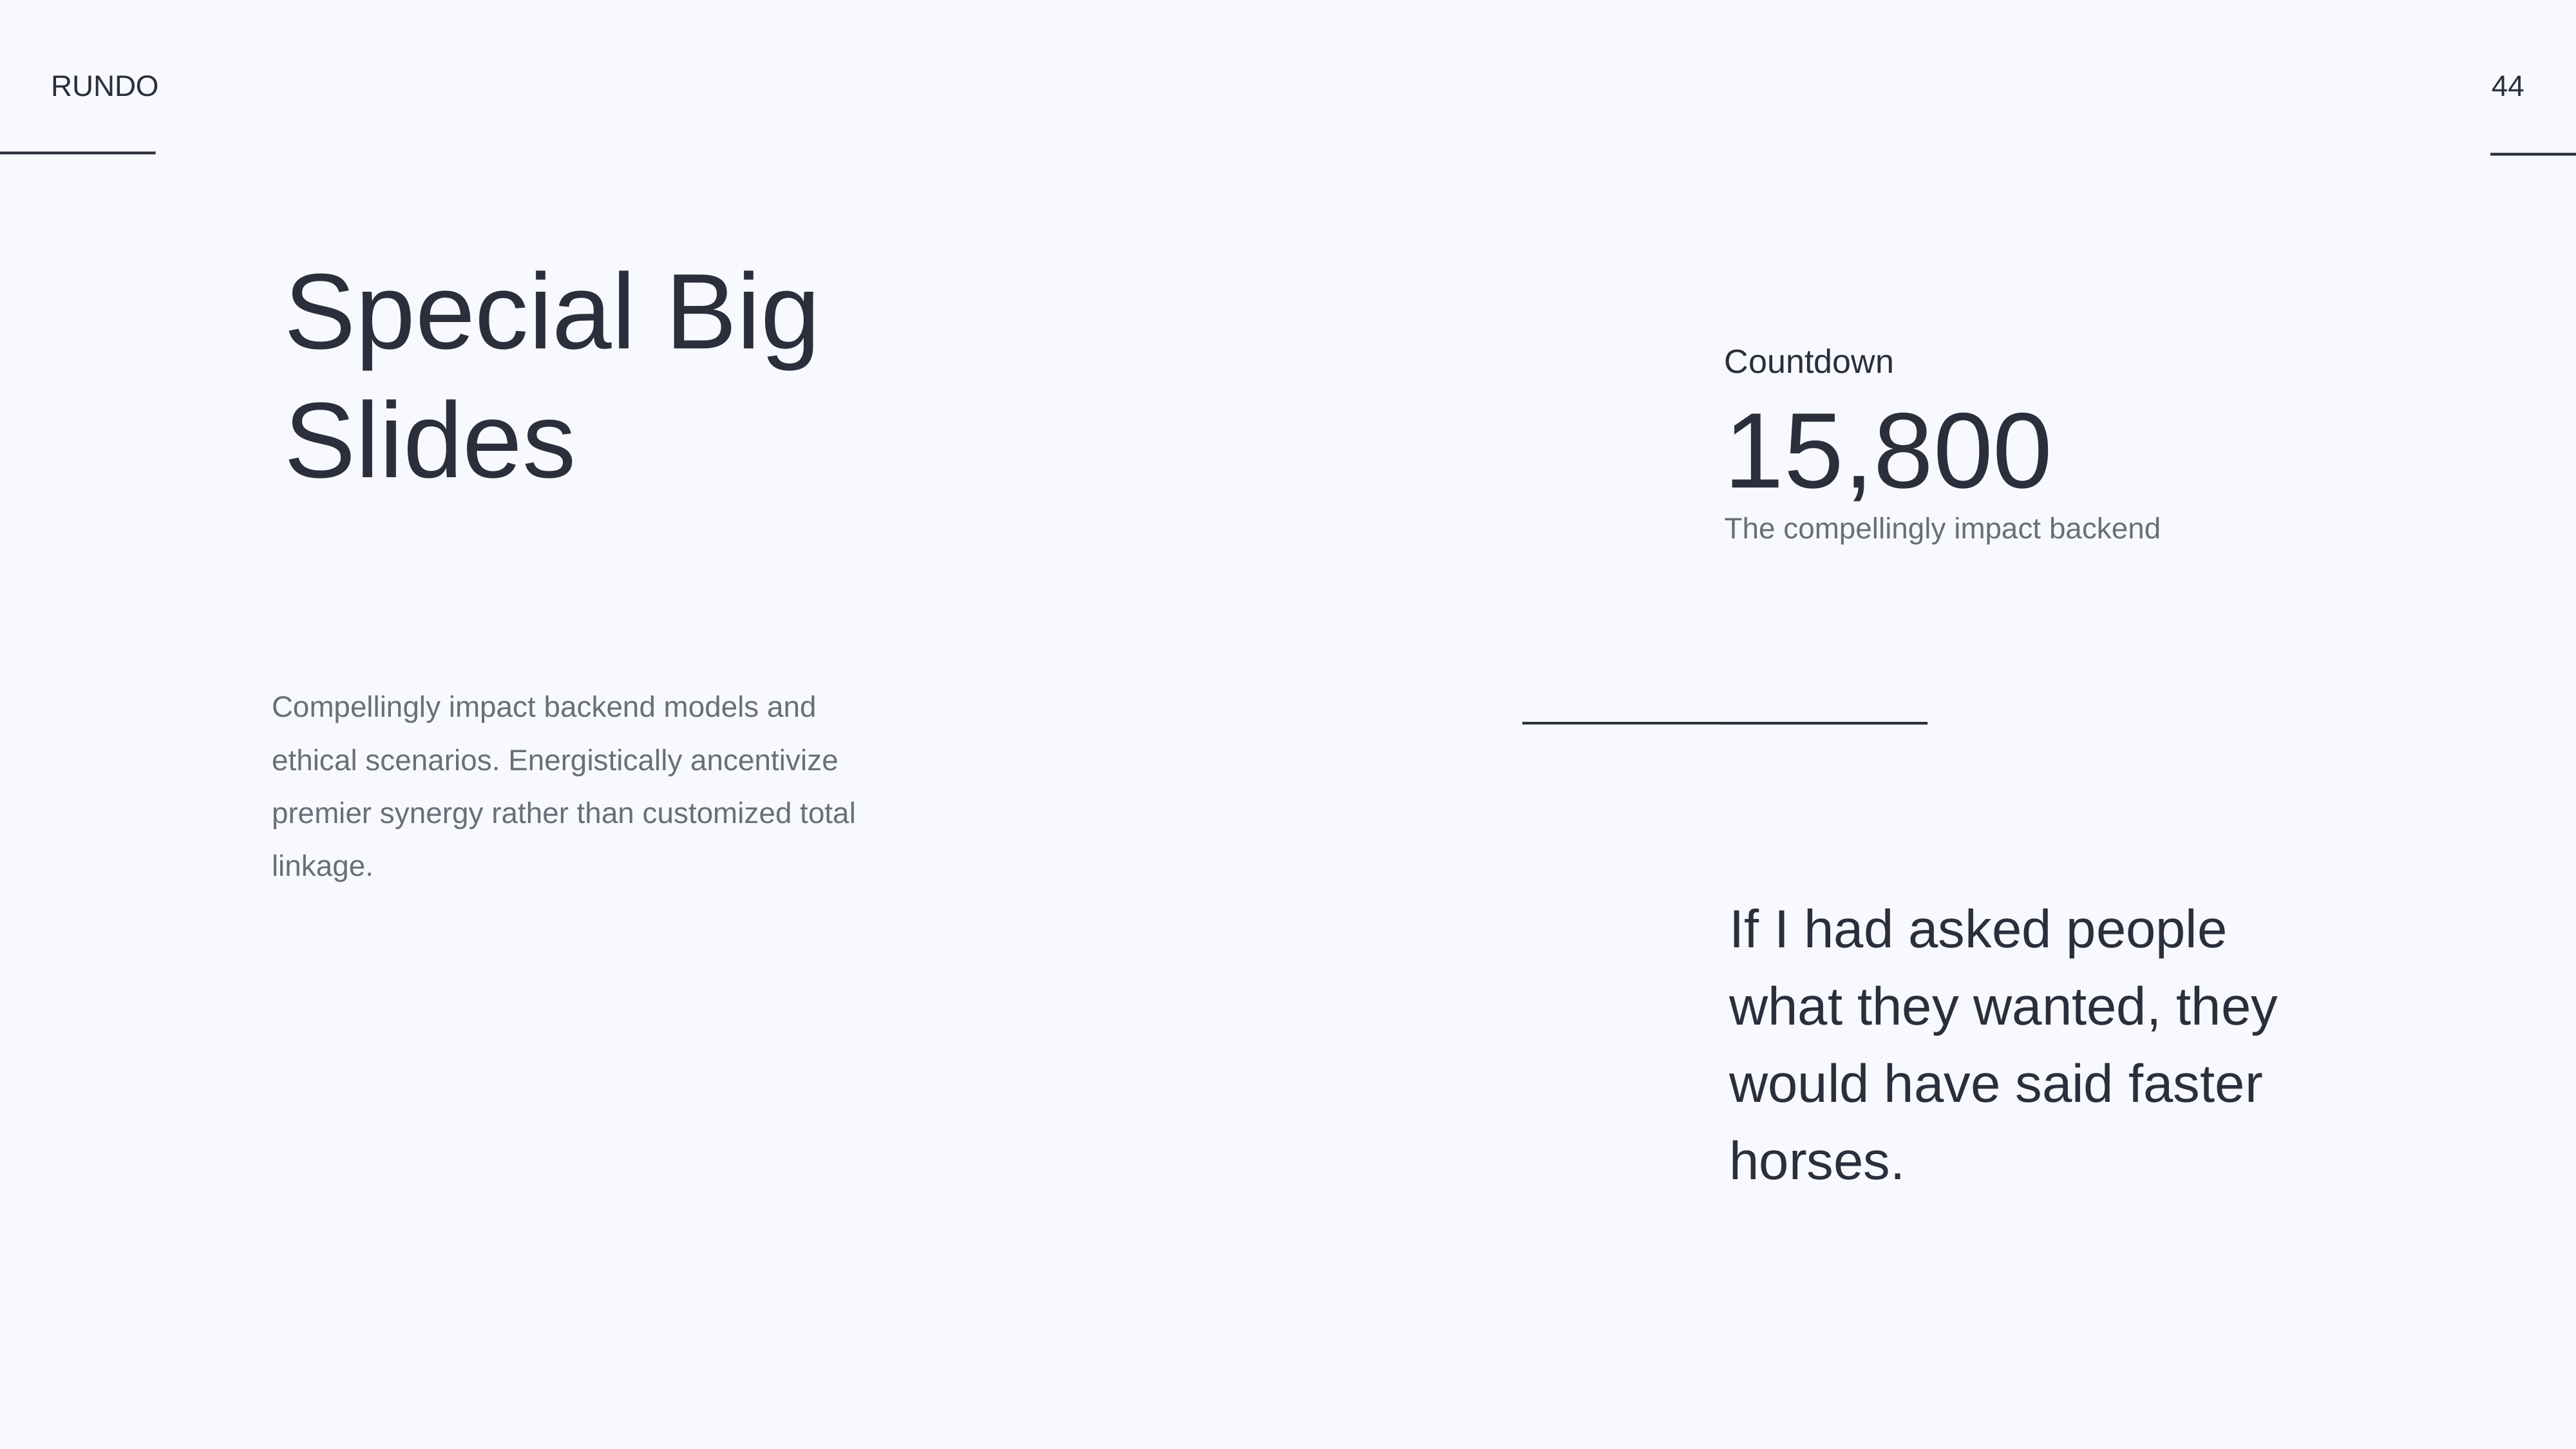

44
Special Big
Slides
Countdown
15,800
The compellingly impact backend
Compellingly impact backend models and
ethical scenarios. Energistically ancentivize
premier synergy rather than customized total
linkage.

If I had asked people
what they wanted, they
would have said faster
horses.